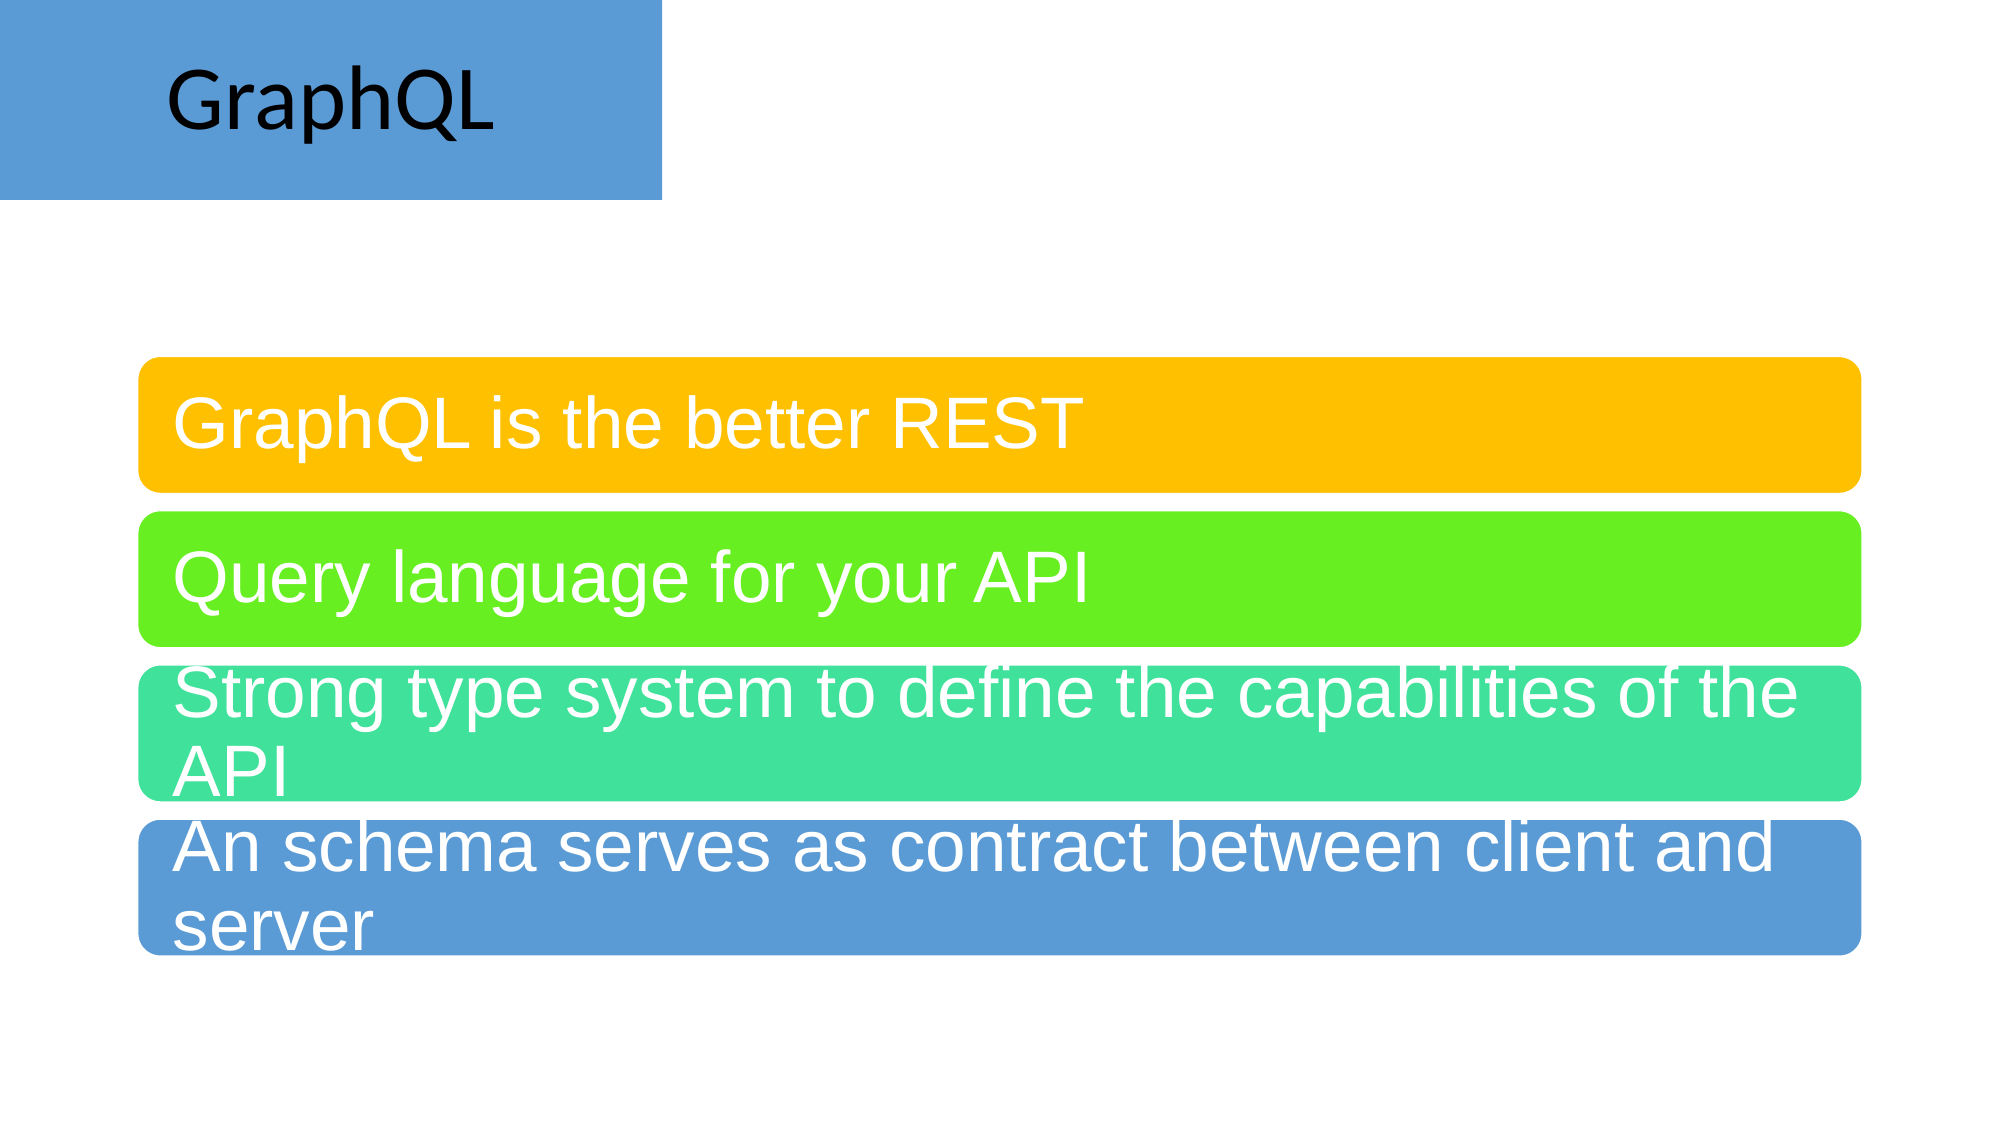

GraphQL
GraphQL is the better REST
Query language for your API
Strong type system to define the capabilities of the API
An schema serves as contract between client and server